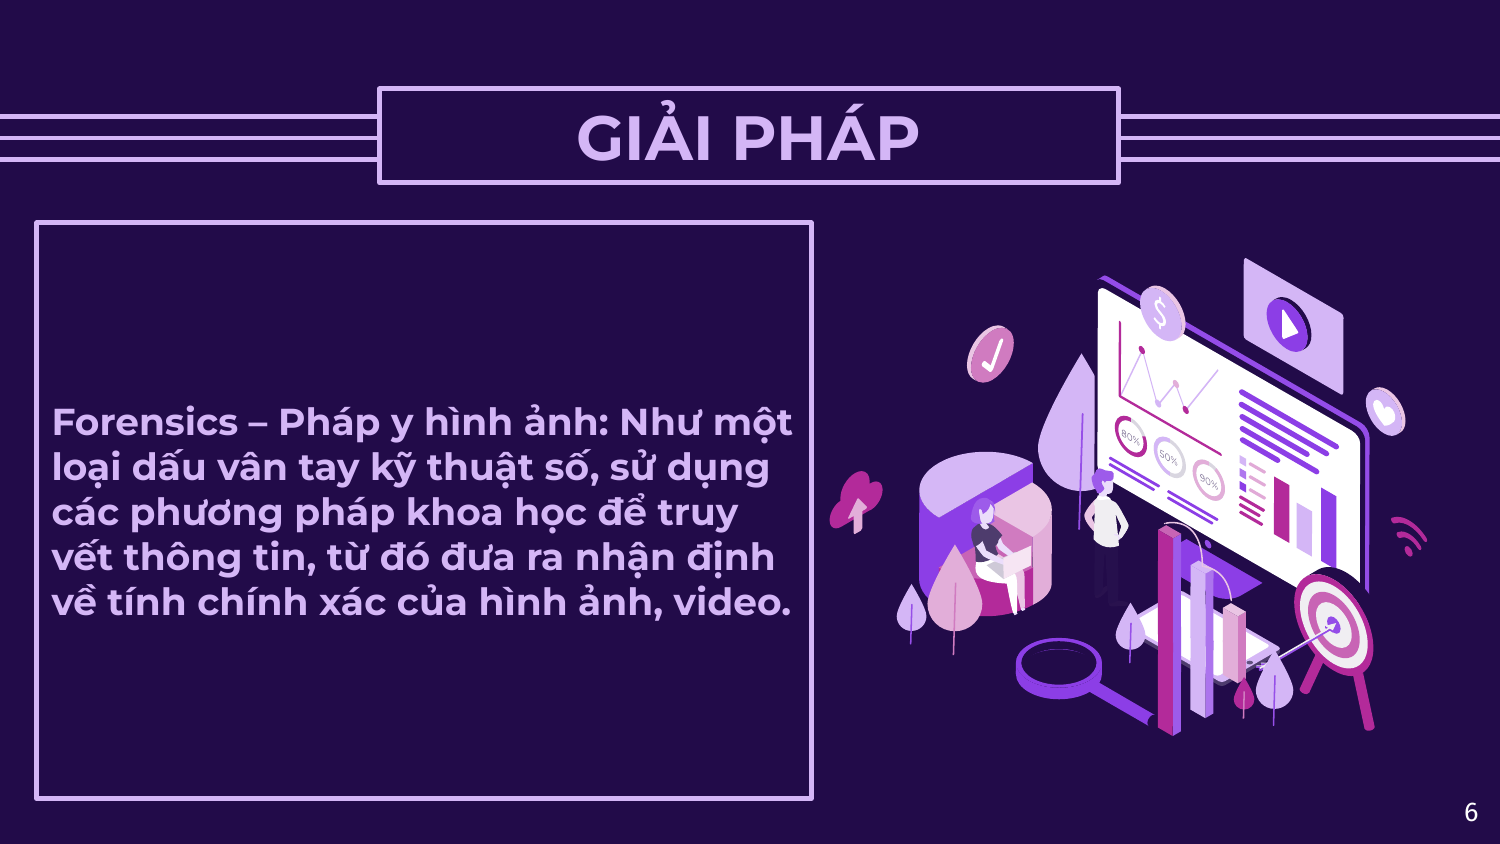

# GIẢI PHÁP
Forensics – Pháp y hình ảnh: Như một loại dấu vân tay kỹ thuật số, sử dụng các phương pháp khoa học để truy vết thông tin, từ đó đưa ra nhận định về tính chính xác của hình ảnh, video.

6